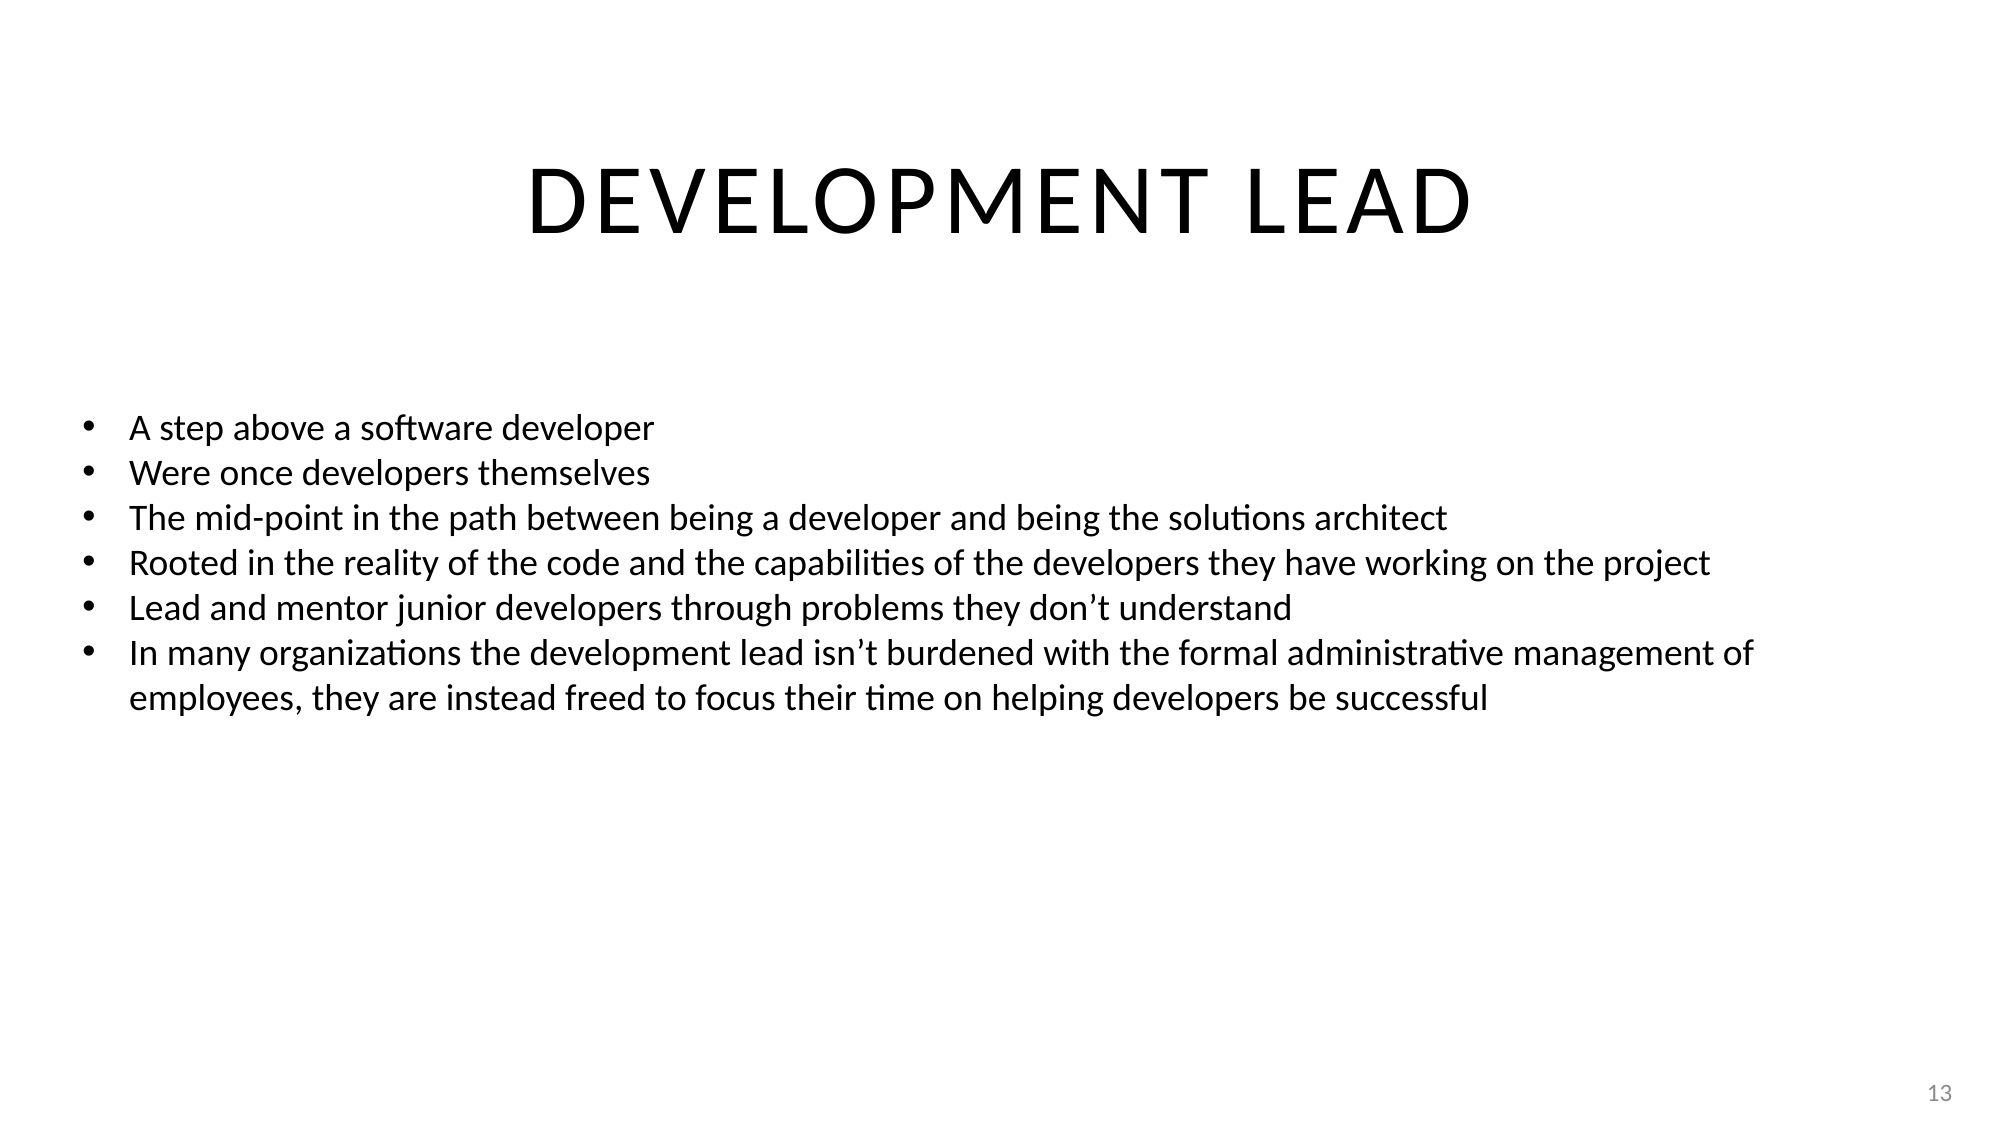

# Development lead
A step above a software developer
Were once developers themselves
The mid-point in the path between being a developer and being the solutions architect
Rooted in the reality of the code and the capabilities of the developers they have working on the project
Lead and mentor junior developers through problems they don’t understand
In many organizations the development lead isn’t burdened with the formal administrative management of employees, they are instead freed to focus their time on helping developers be successful
13